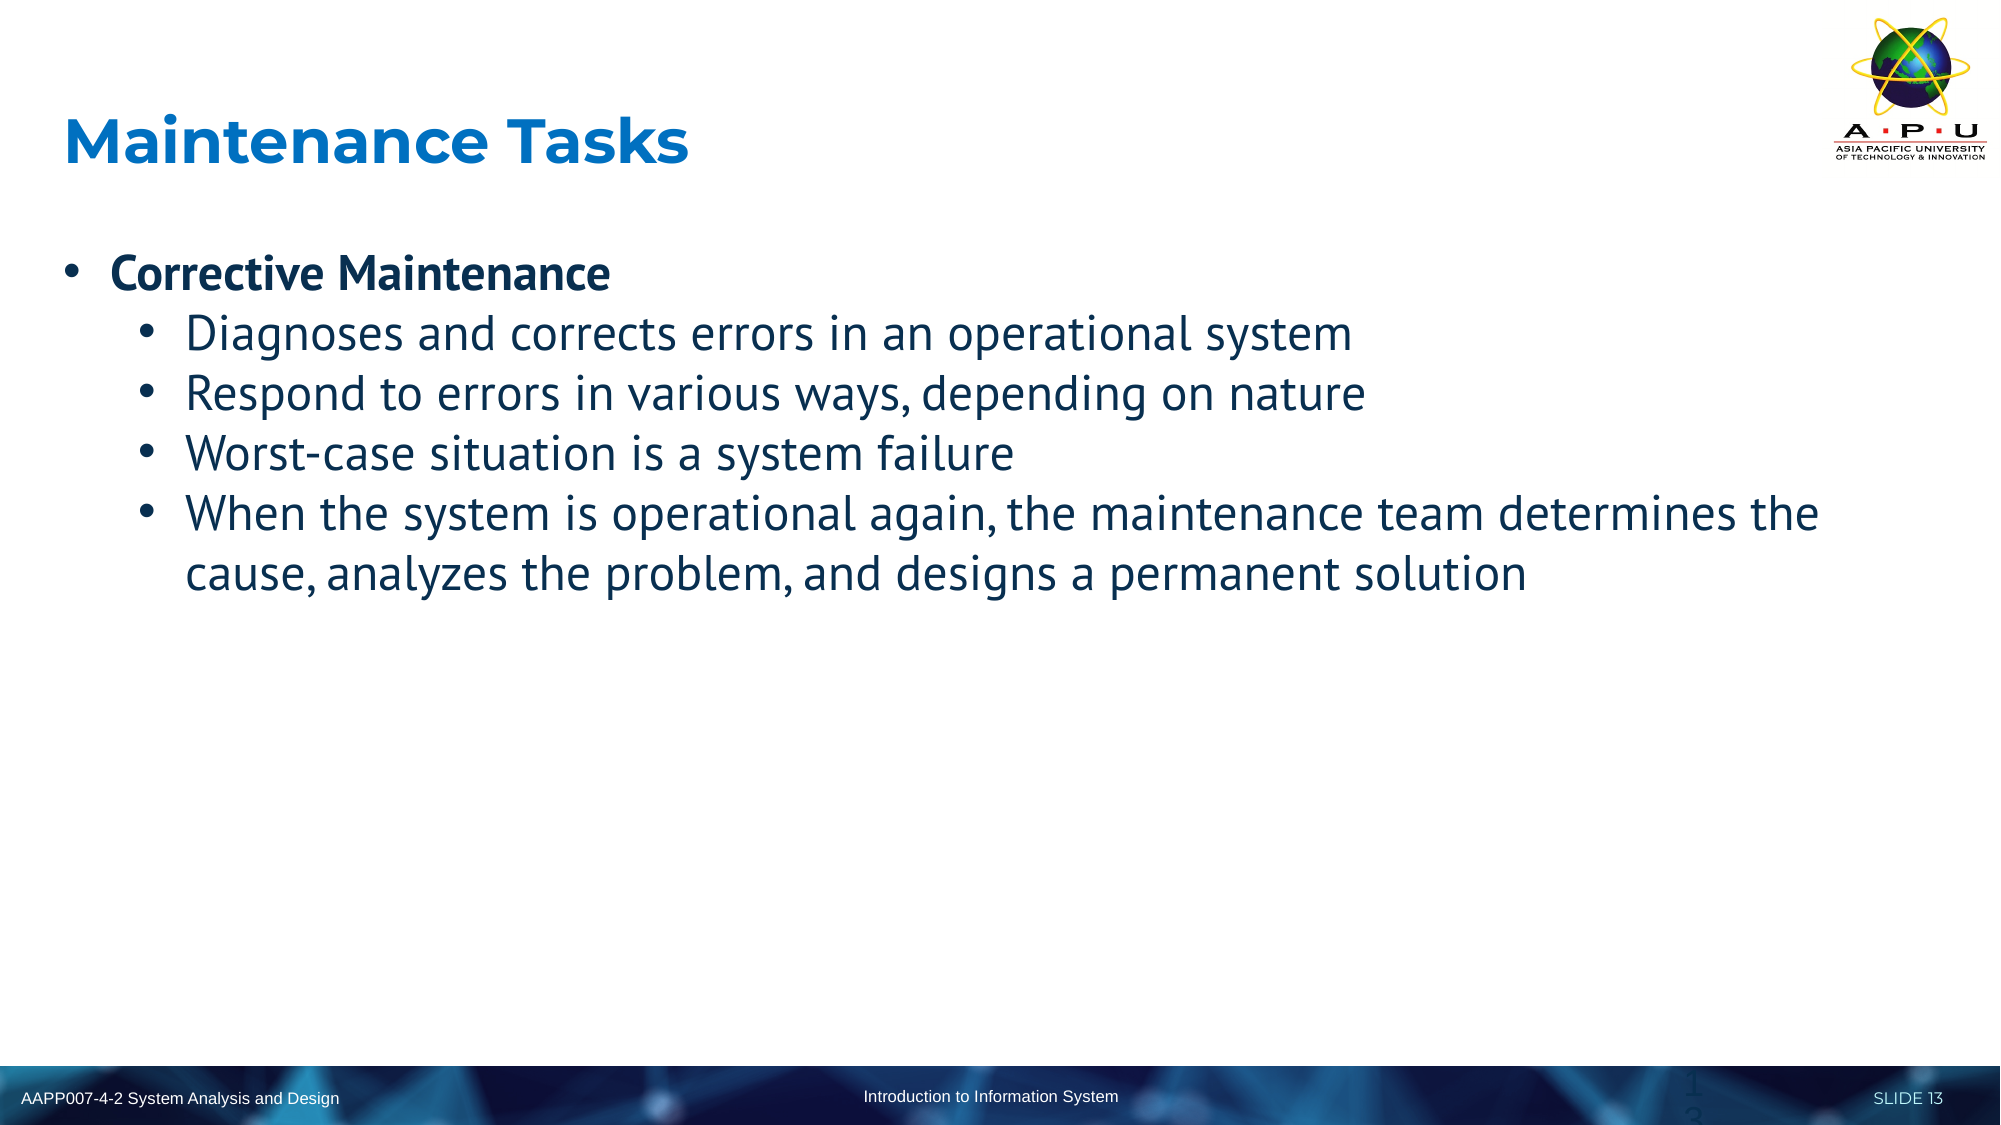

# Maintenance Tasks
Corrective Maintenance
Diagnoses and corrects errors in an operational system
Respond to errors in various ways, depending on nature
Worst-case situation is a system failure
When the system is operational again, the maintenance team determines the cause, analyzes the problem, and designs a permanent solution
13